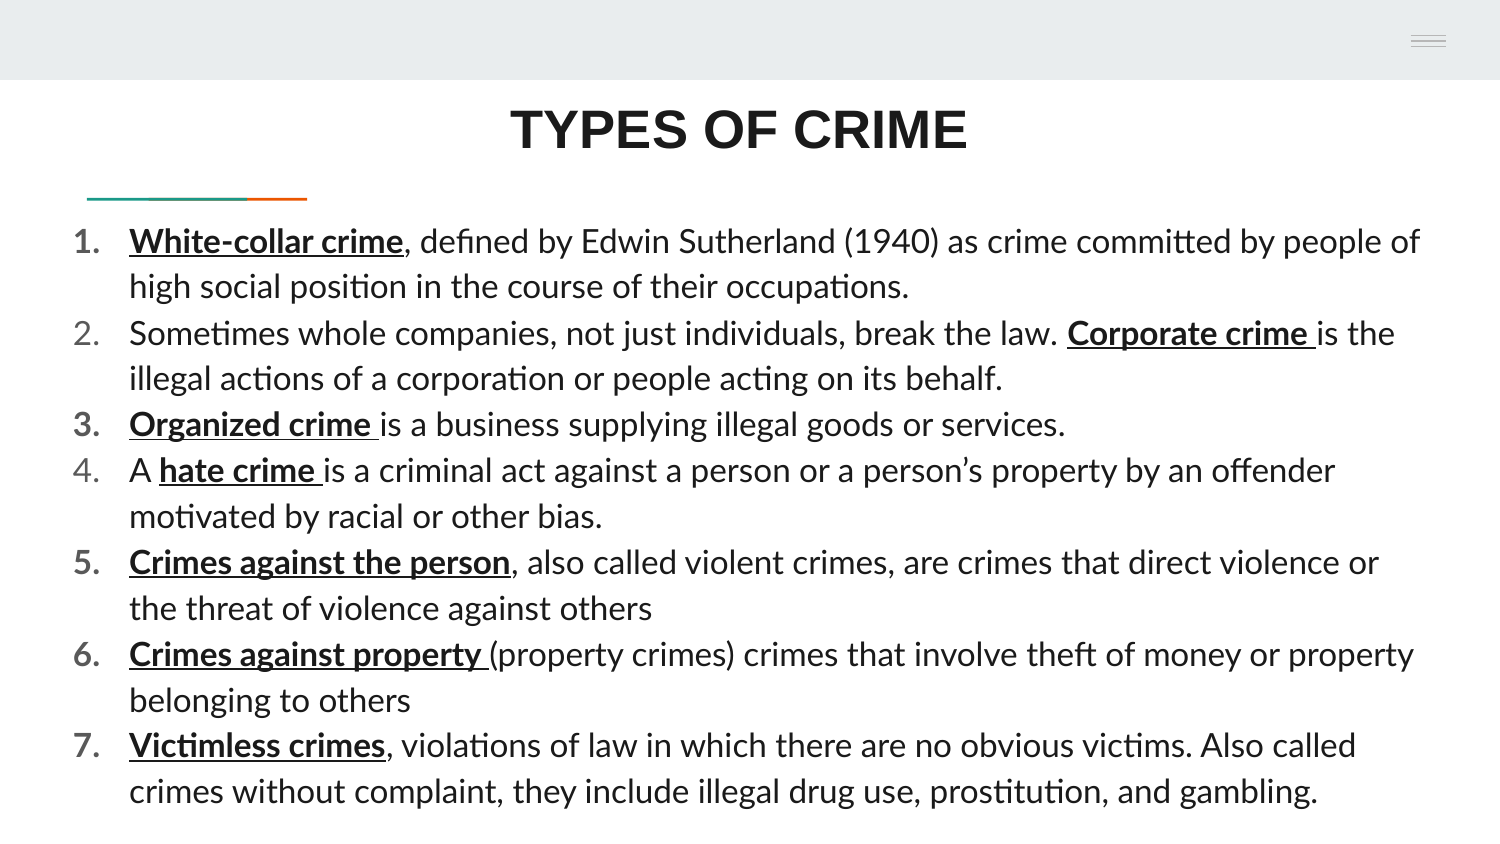

# TYPES OF CRIME
White-collar crime, defined by Edwin Sutherland (1940) as crime committed by people of high social position in the course of their occupations.
Sometimes whole companies, not just individuals, break the law. Corporate crime is the illegal actions of a corporation or people acting on its behalf.
Organized crime is a business supplying illegal goods or services.
A hate crime is a criminal act against a person or a person’s property by an offender motivated by racial or other bias.
Crimes against the person, also called violent crimes, are crimes that direct violence or the threat of violence against others
Crimes against property (property crimes) crimes that involve theft of money or property belonging to others
Victimless crimes, violations of law in which there are no obvious victims. Also called crimes without complaint, they include illegal drug use, prostitution, and gambling.